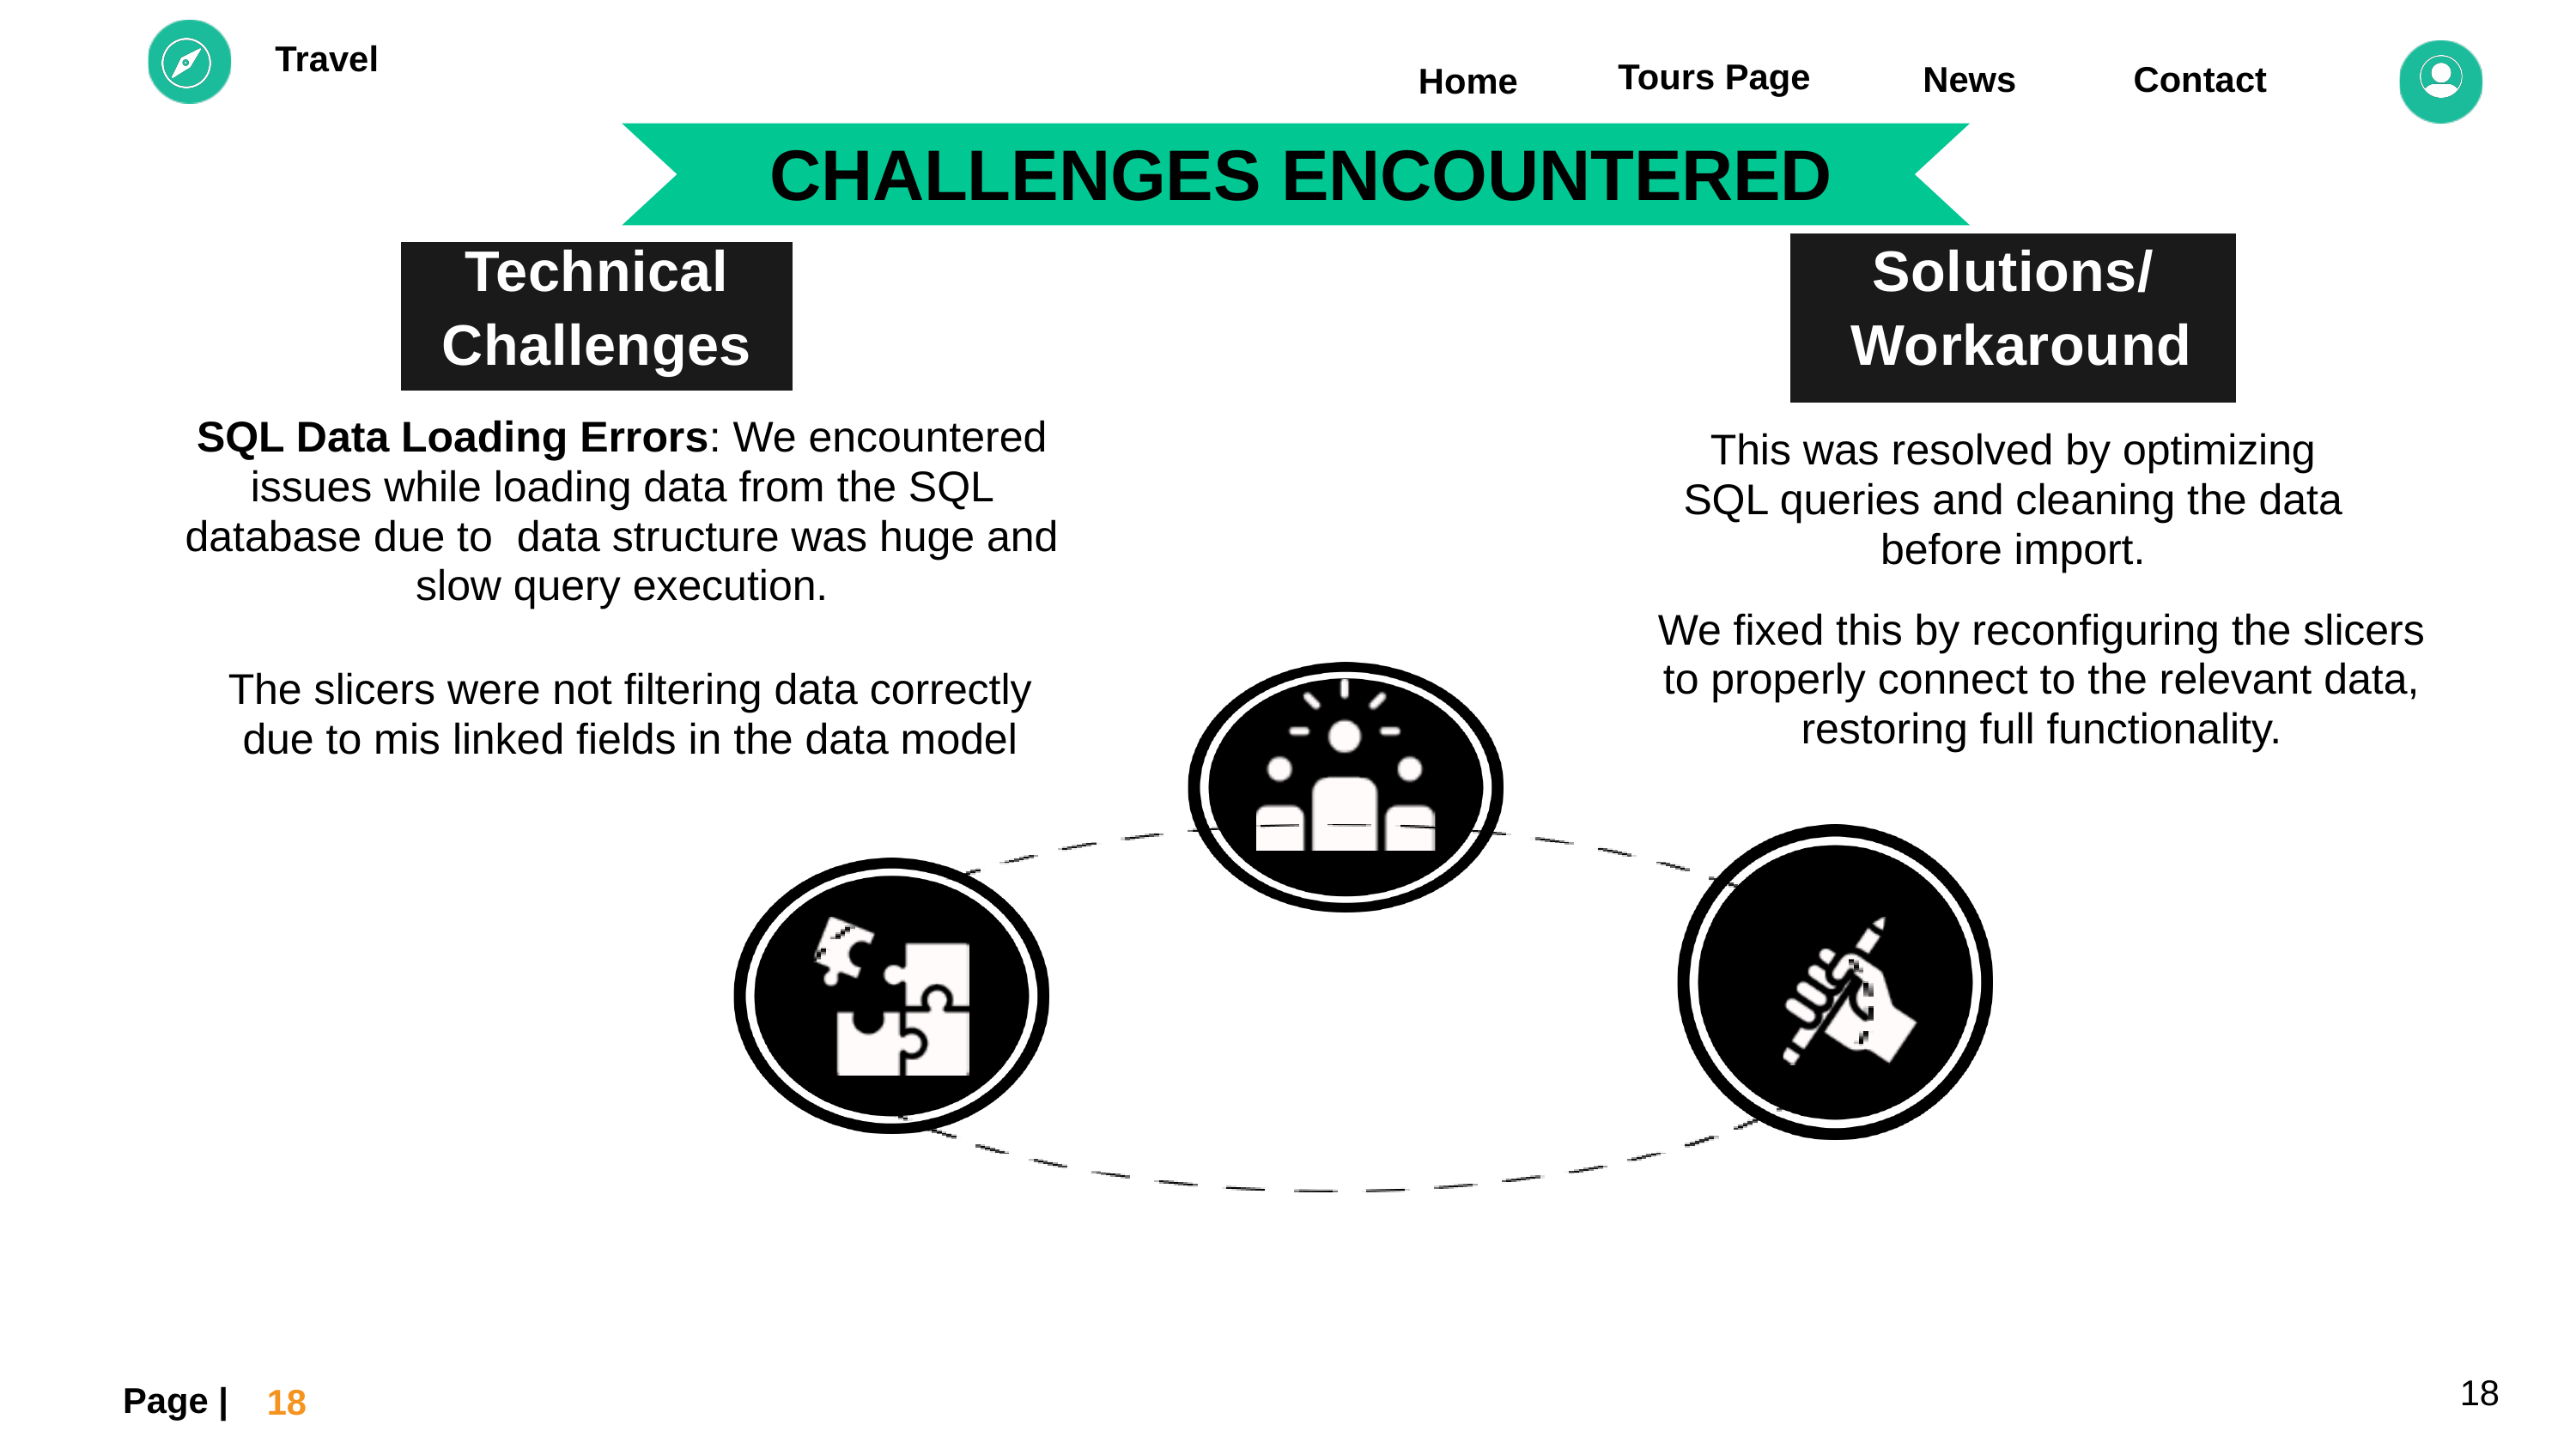

Travel

Tours Page
News
Contact
Home

              CHALLENGES ENCOUNTERED

Solutions/
 Workaround

Technical Challenges
SQL Data Loading Errors: We encountered issues while loading data from the SQL database due to  data structure was huge and slow query execution.
This was resolved by optimizing SQL queries and cleaning the data before import.
We fixed this by reconfiguring the slicers to properly connect to the relevant data, restoring full functionality.

The slicers were not filtering data correctly due to mis linked fields in the data model

18
Page |
18